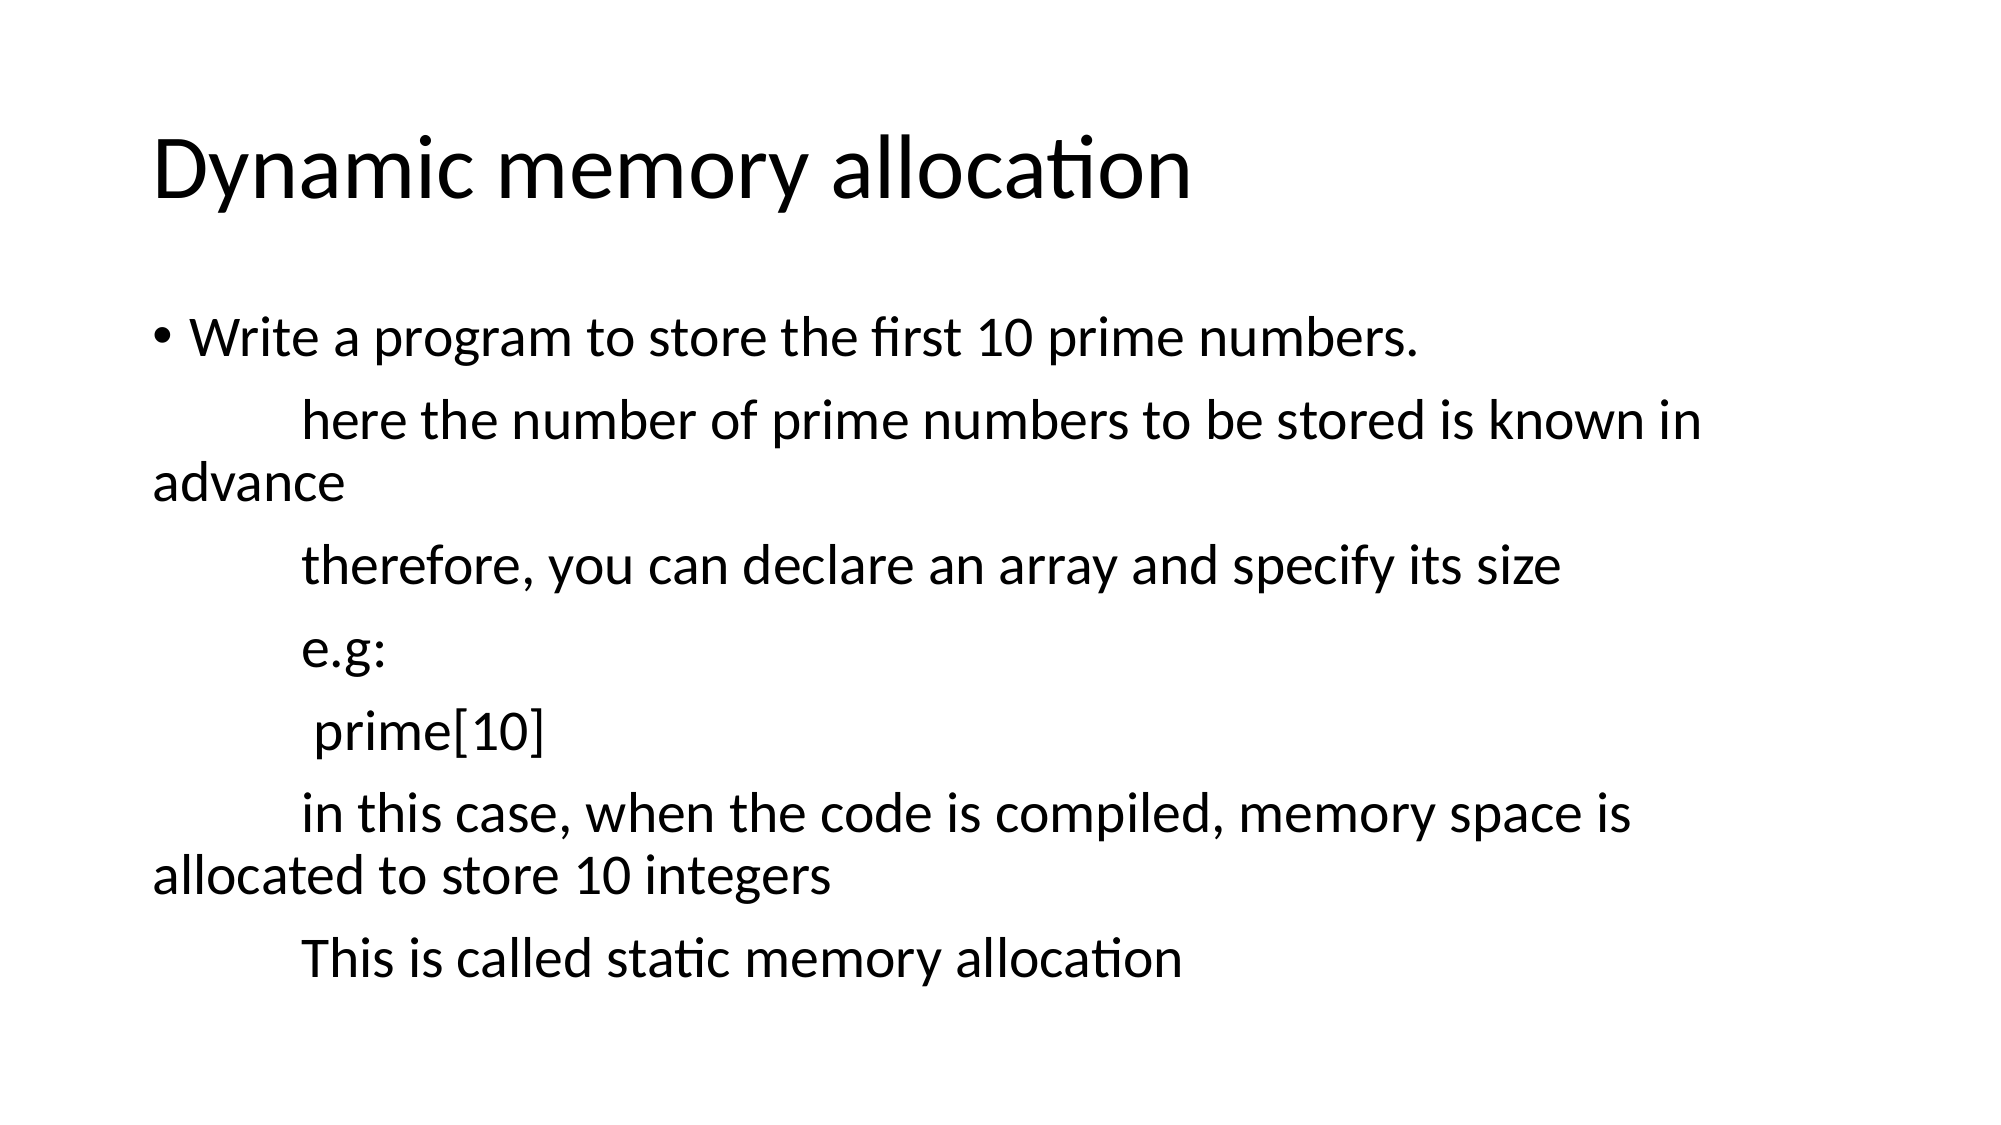

# Dynamic memory allocation
Write a program to store the first 10 prime numbers.
	here the number of prime numbers to be stored is known in 	advance
	therefore, you can declare an array and specify its size
	e.g:
		 prime[10]
	in this case, when the code is compiled, memory space is 	allocated to store 10 integers
	This is called static memory allocation